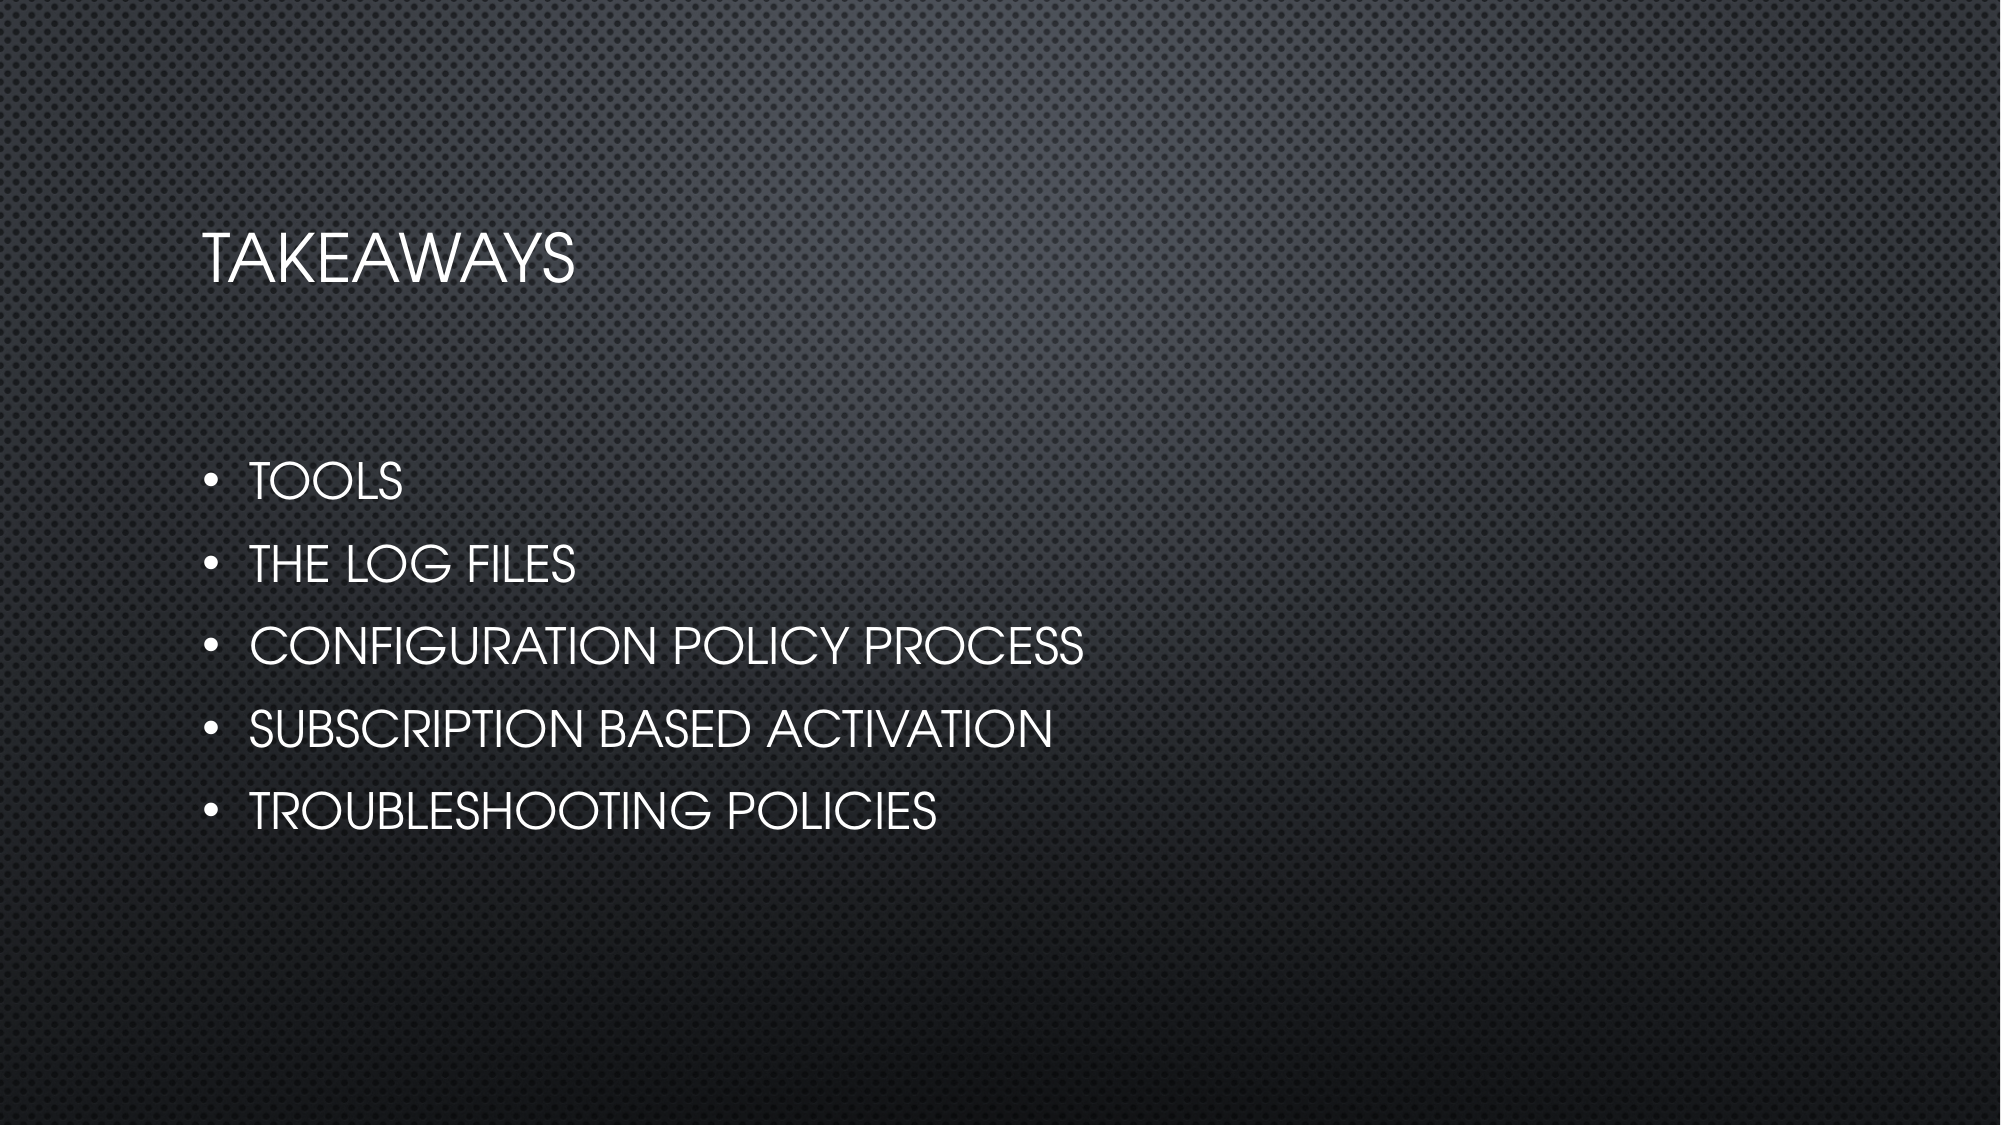

# Takeaways
Tools
The Log Files
Configuration Policy Process
Subscription Based Activation
Troubleshooting Policies